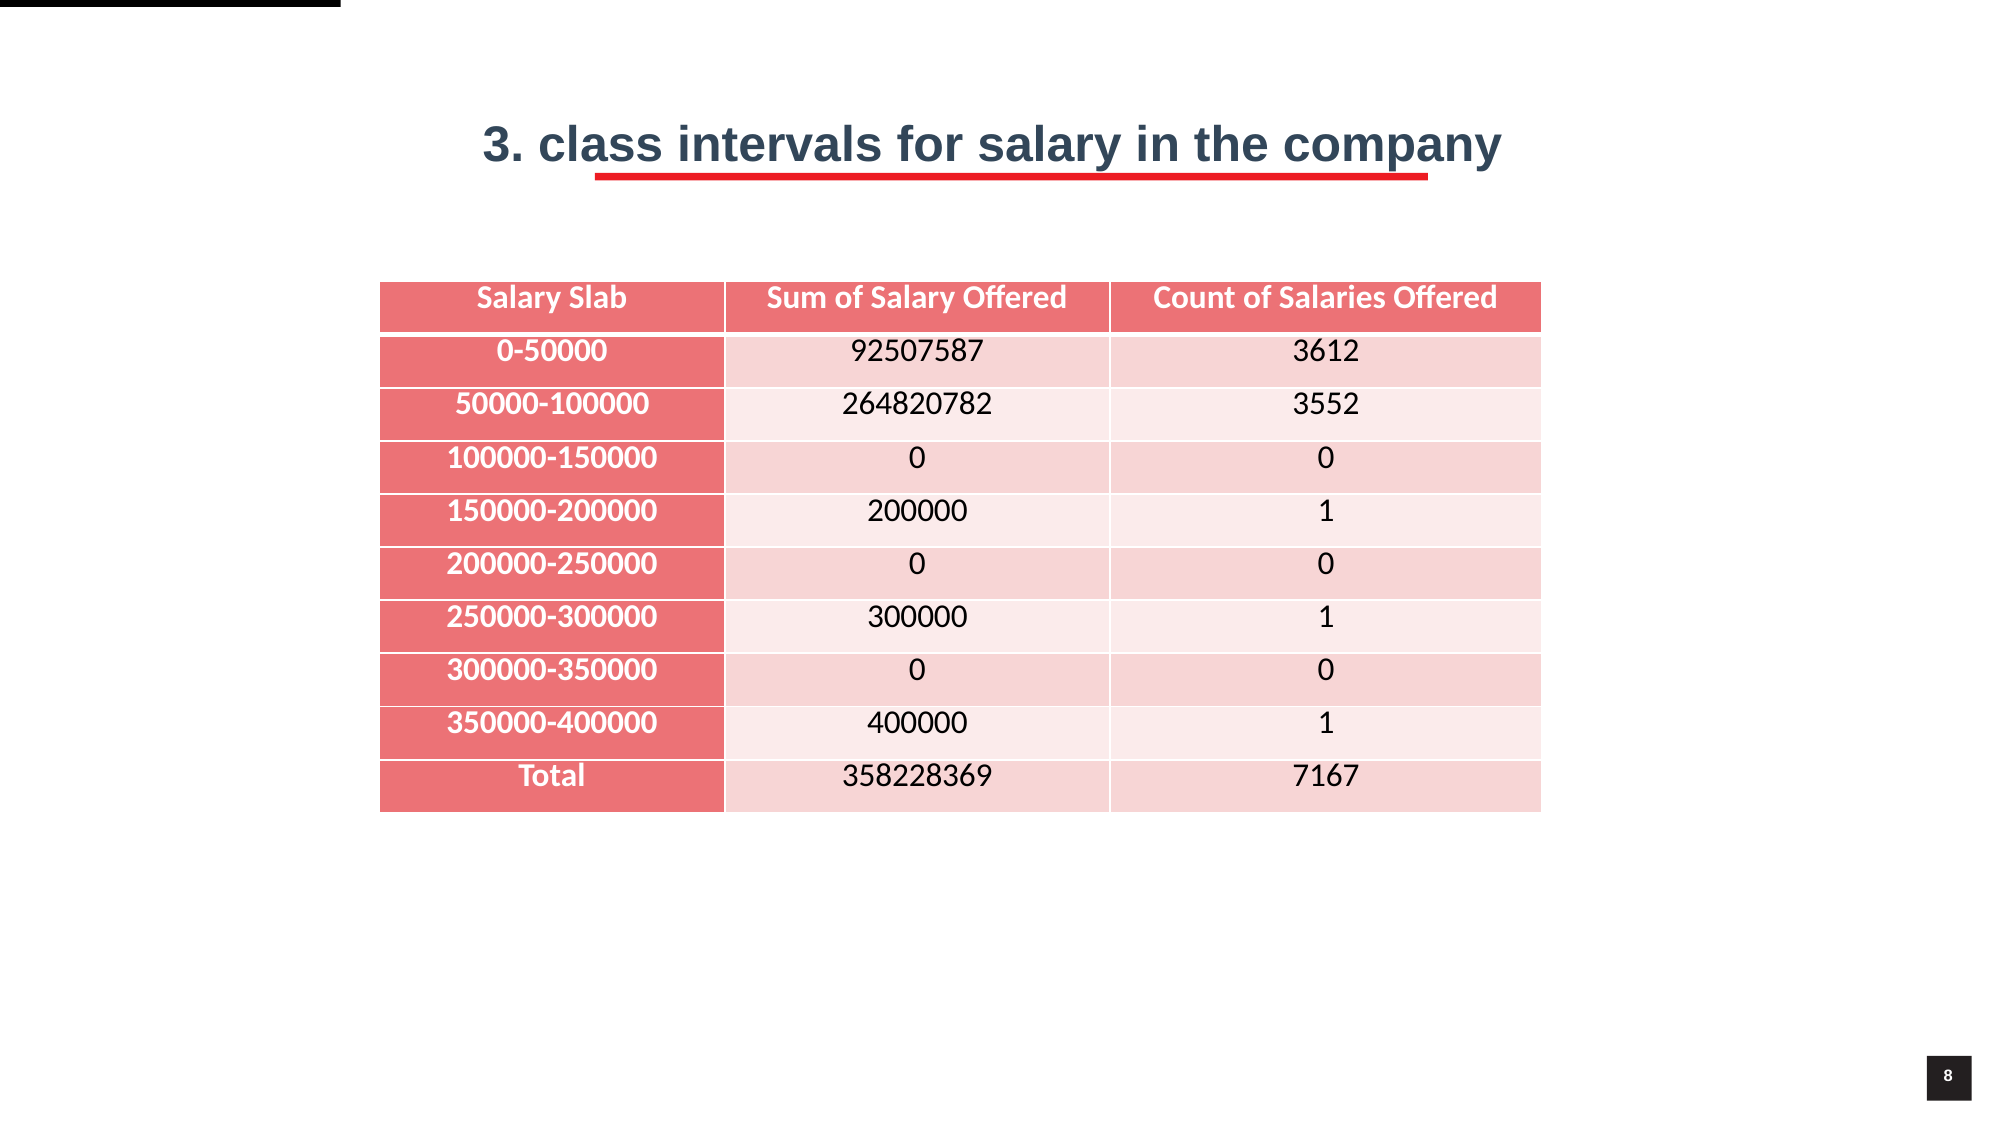

DATA DRIVEN SLIDE
# 3. class intervals for salary in the company
| Salary Slab | Sum of Salary Offered | Count of Salaries Offered |
| --- | --- | --- |
| 0-50000 | 92507587 | 3612 |
| 50000-100000 | 264820782 | 3552 |
| 100000-150000 | 0 | 0 |
| 150000-200000 | 200000 | 1 |
| 200000-250000 | 0 | 0 |
| 250000-300000 | 300000 | 1 |
| 300000-350000 | 0 | 0 |
| 350000-400000 | 400000 | 1 |
| Total | 358228369 | 7167 |

8